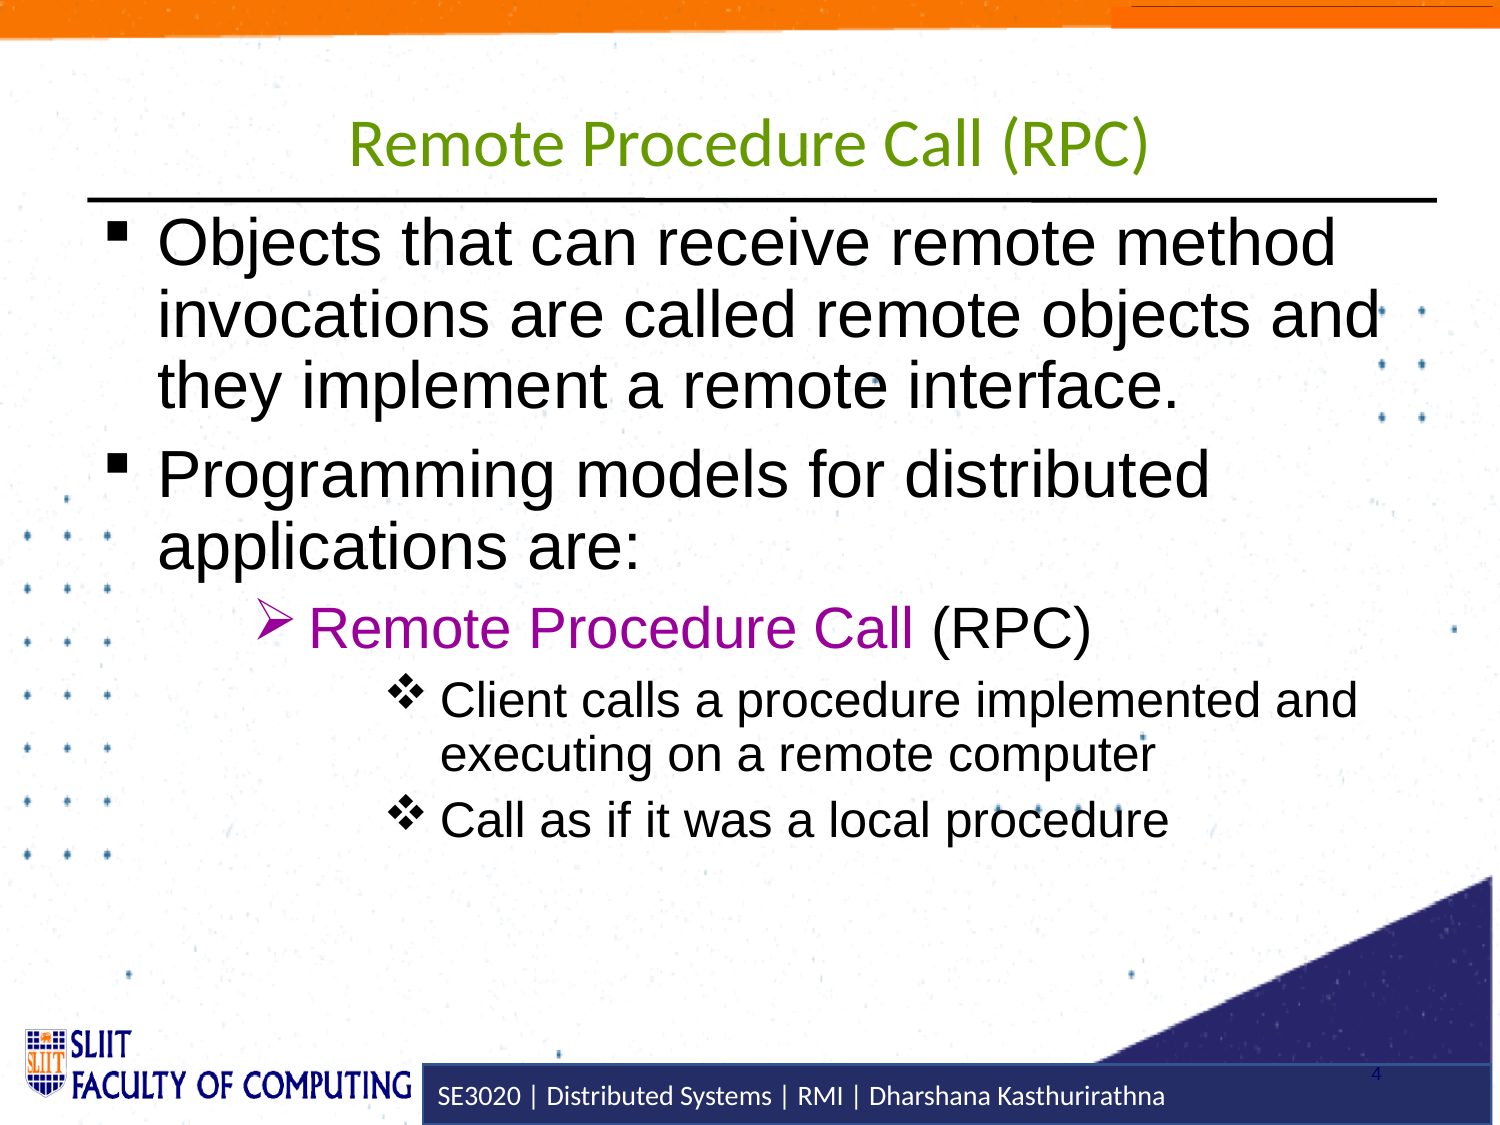

# Remote Procedure Call (RPC)
Objects that can receive remote method invocations are called remote objects and they implement a remote interface.
Programming models for distributed applications are:
Remote Procedure Call (RPC)
Client calls a procedure implemented and executing on a remote computer
Call as if it was a local procedure

4